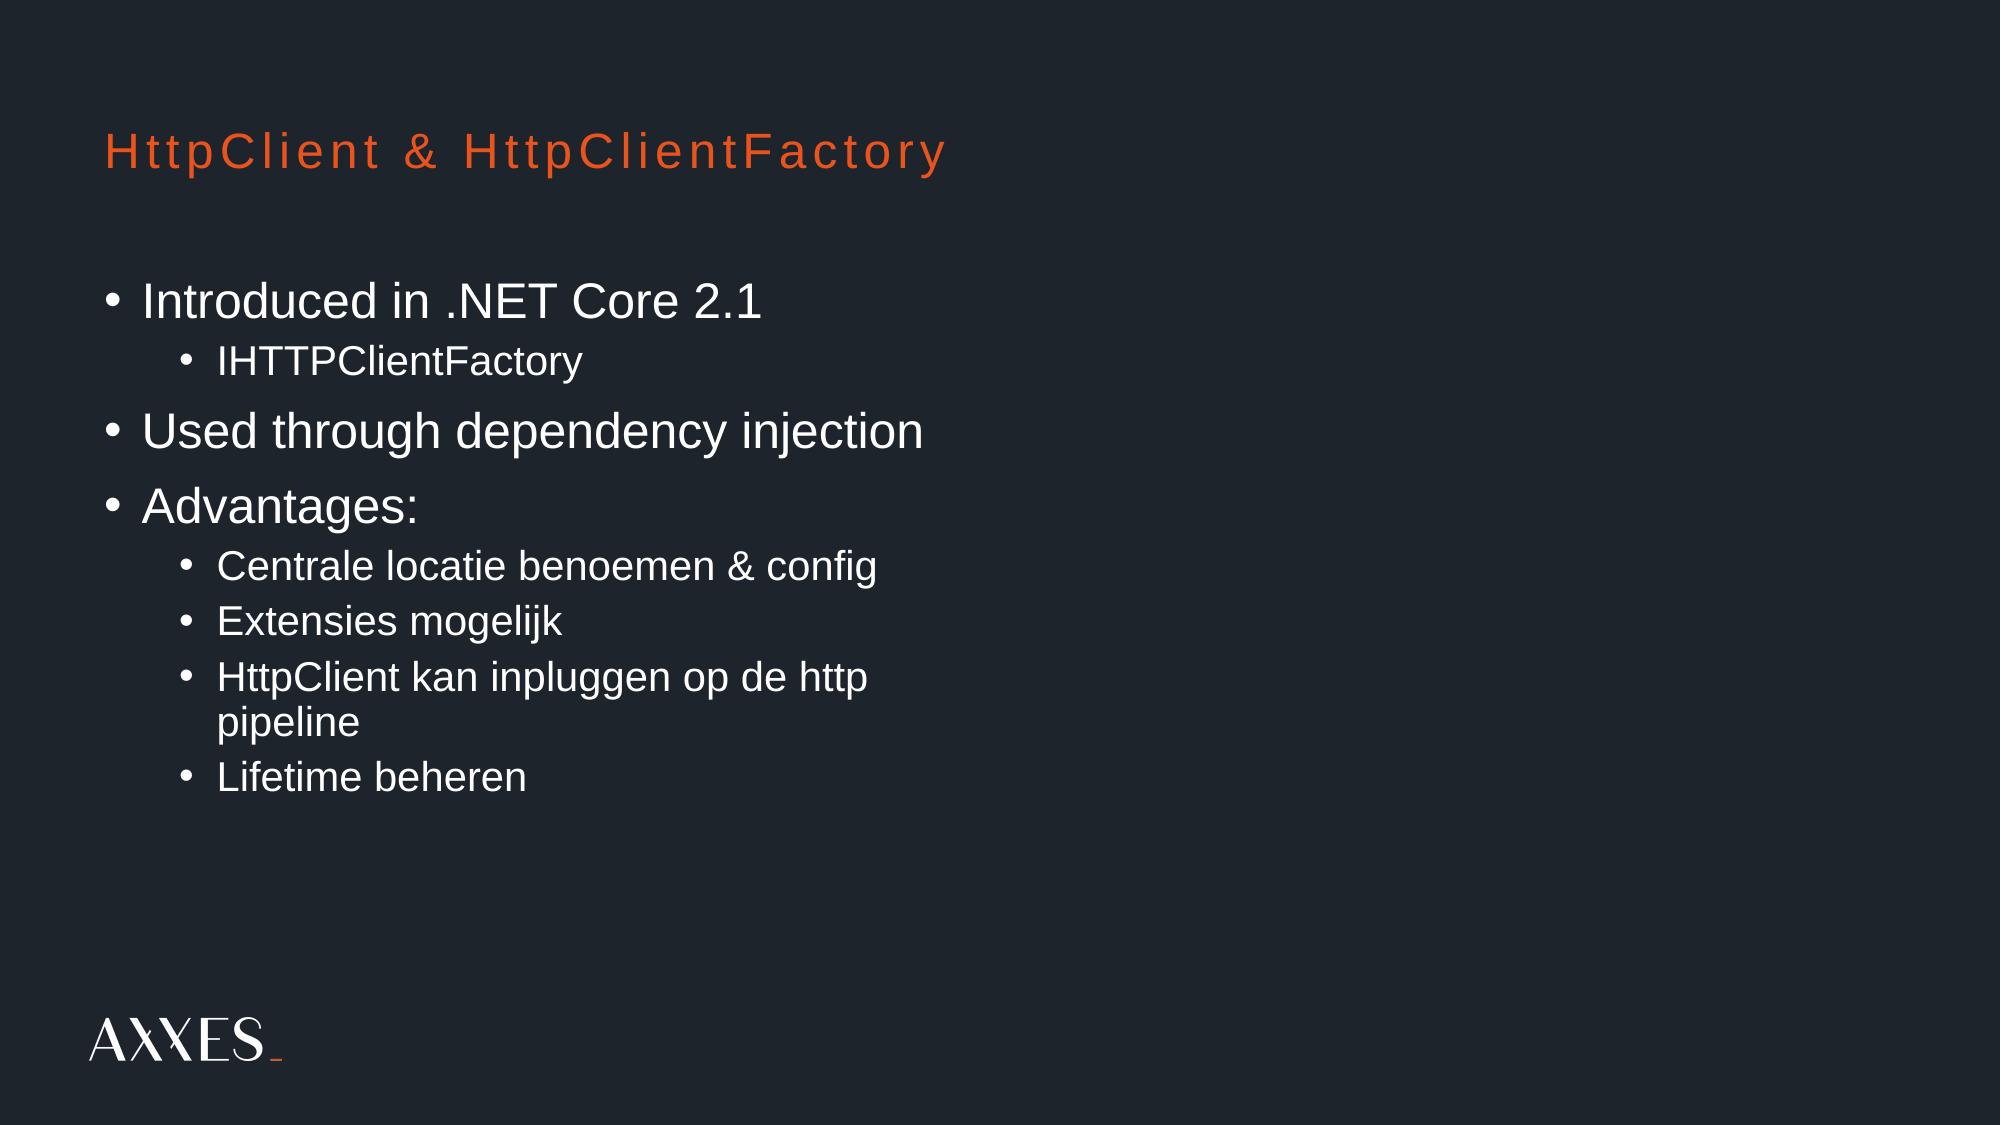

# HttpClient & HttpClientFactory
Introduced in .NET Core 2.1
IHTTPClientFactory
Used through dependency injection
Advantages:
Centrale locatie benoemen & config
Extensies mogelijk
HttpClient kan inpluggen op de http pipeline
Lifetime beheren